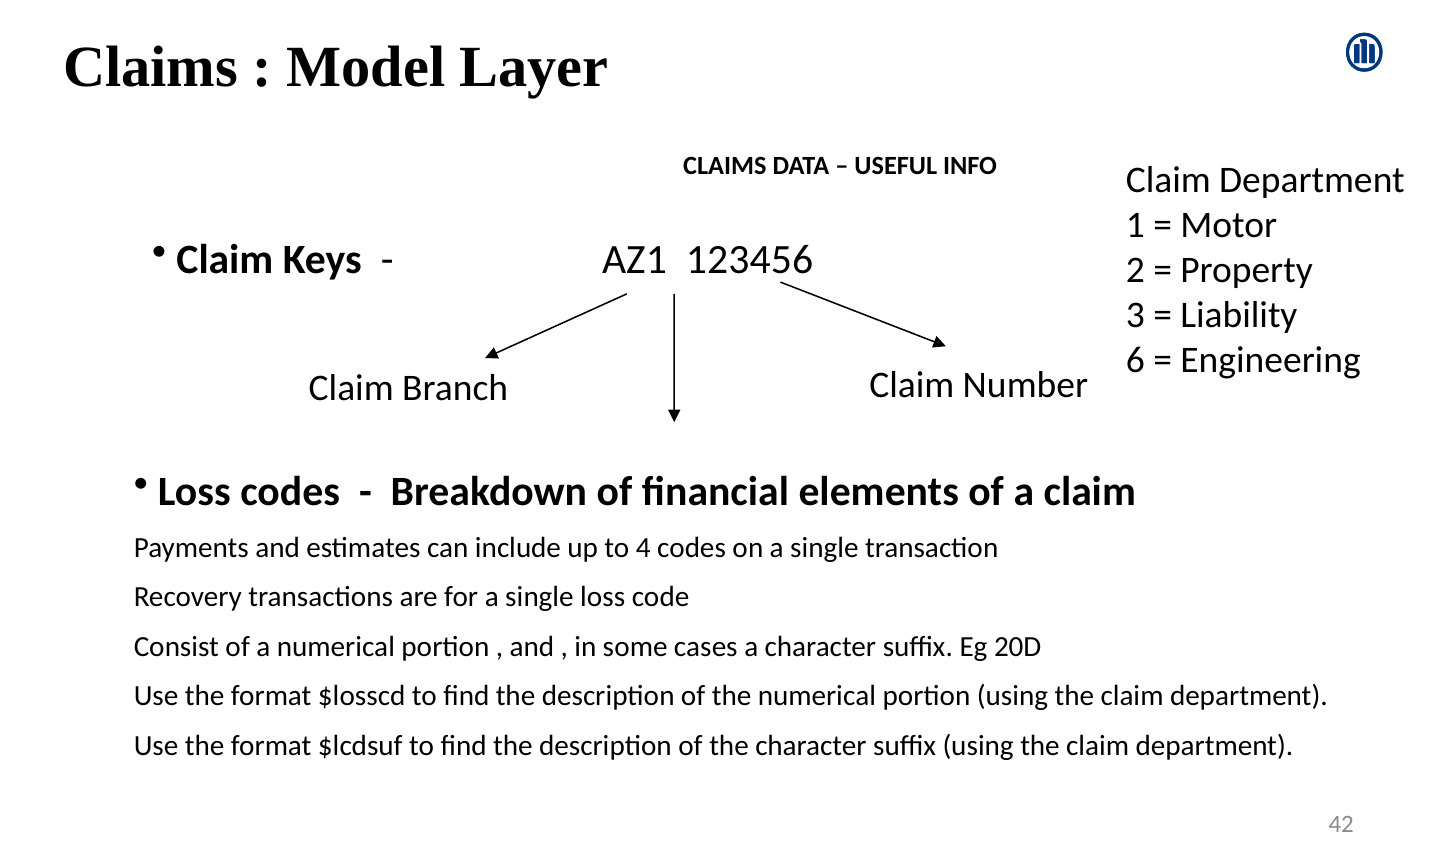

Claims : Model Layer
# CLAIMS DATA – USEFUL INFO
Claim Department
1 = Motor
2 = Property
3 = Liability
6 = Engineering
 Claim Keys  - 	 	AZ1  123456

Claim Number
Claim Branch
 Loss codes  -  Breakdown of financial elements of a claim
Payments and estimates can include up to 4 codes on a single transaction
Recovery transactions are for a single loss code
Consist of a numerical portion , and , in some cases a character suffix. Eg 20D
Use the format $losscd to find the description of the numerical portion (using the claim department).
Use the format $lcdsuf to find the description of the character suffix (using the claim department).
42